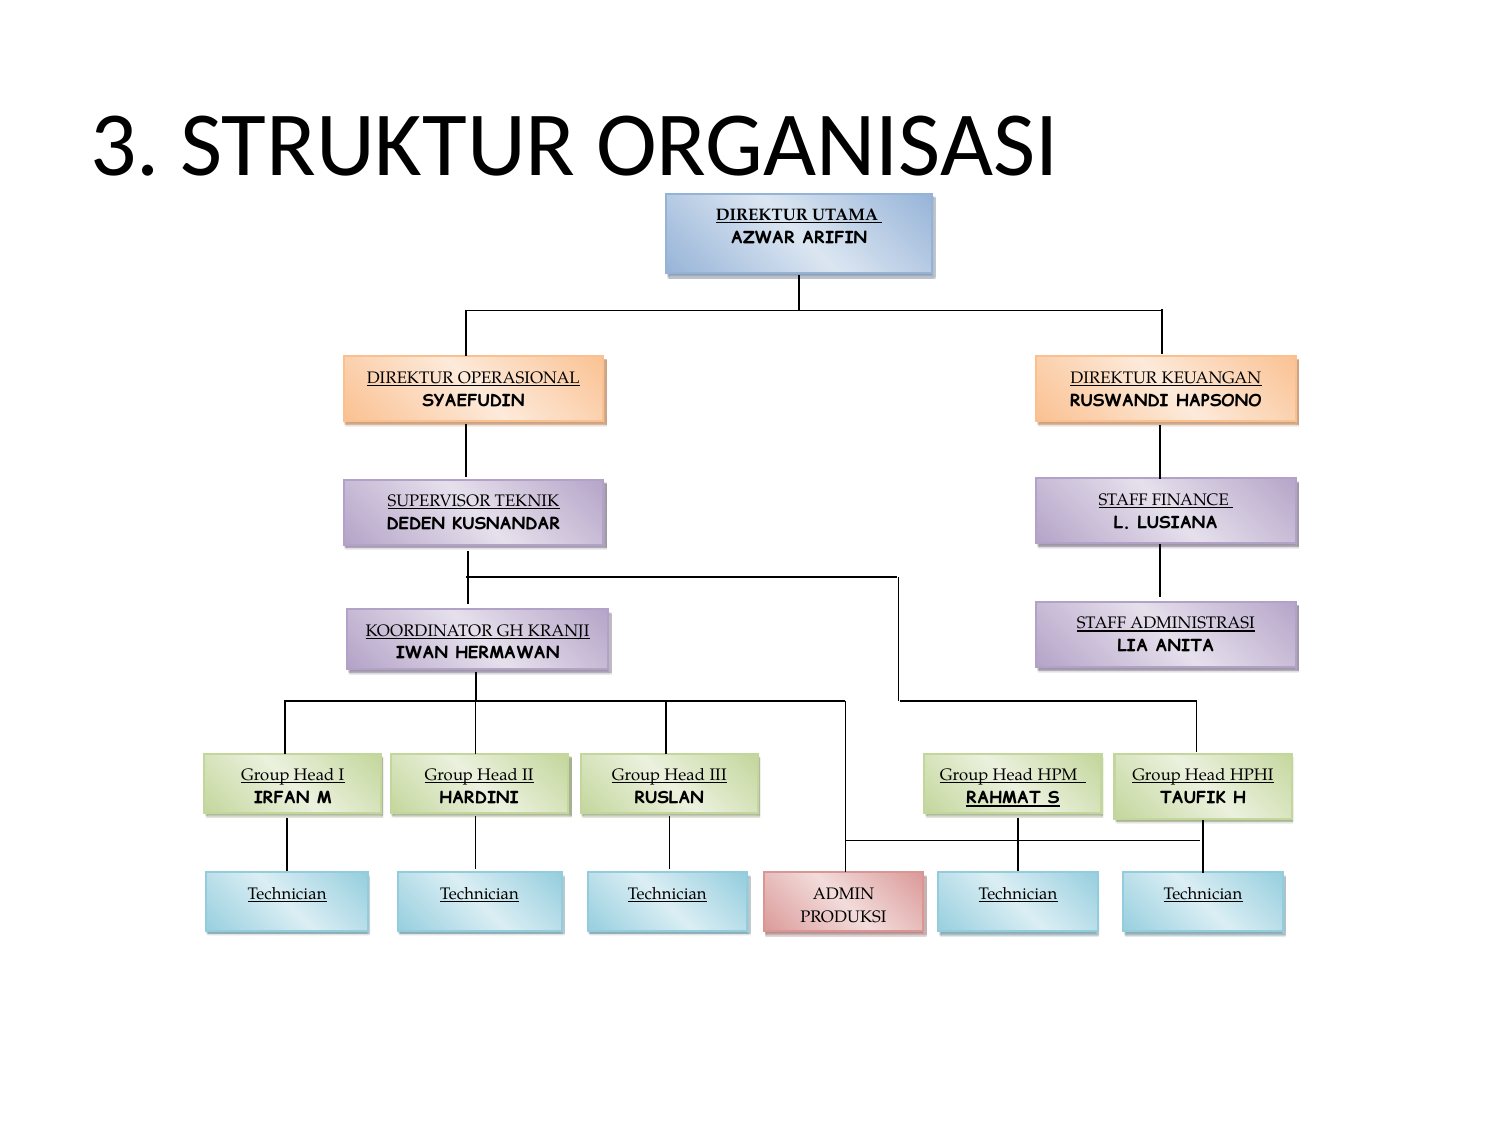

# 3. STRUKTUR ORGANISASI
DIREKTUR UTAMA
AZWAR ARIFIN
DIREKTUR OPERASIONAL
SYAEFUDIN
DIREKTUR KEUANGAN
RUSWANDI HAPSONO
STAFF FINANCE
L. LUSIANA
SUPERVISOR TEKNIK
DEDEN KUSNANDAR
STAFF ADMINISTRASI
LIA ANITA
Group Head I
IRFAN M
Group Head II
HARDINI

Group Head III
RUSLAN
Group Head HPM
RAHMAT S
Group Head HPHI
TAUFIK H
Technician

Technician
Technician
ADMIN PRODUKSI
Technician

Technician

KOORDINATOR GH KRANJI
IWAN HERMAWAN